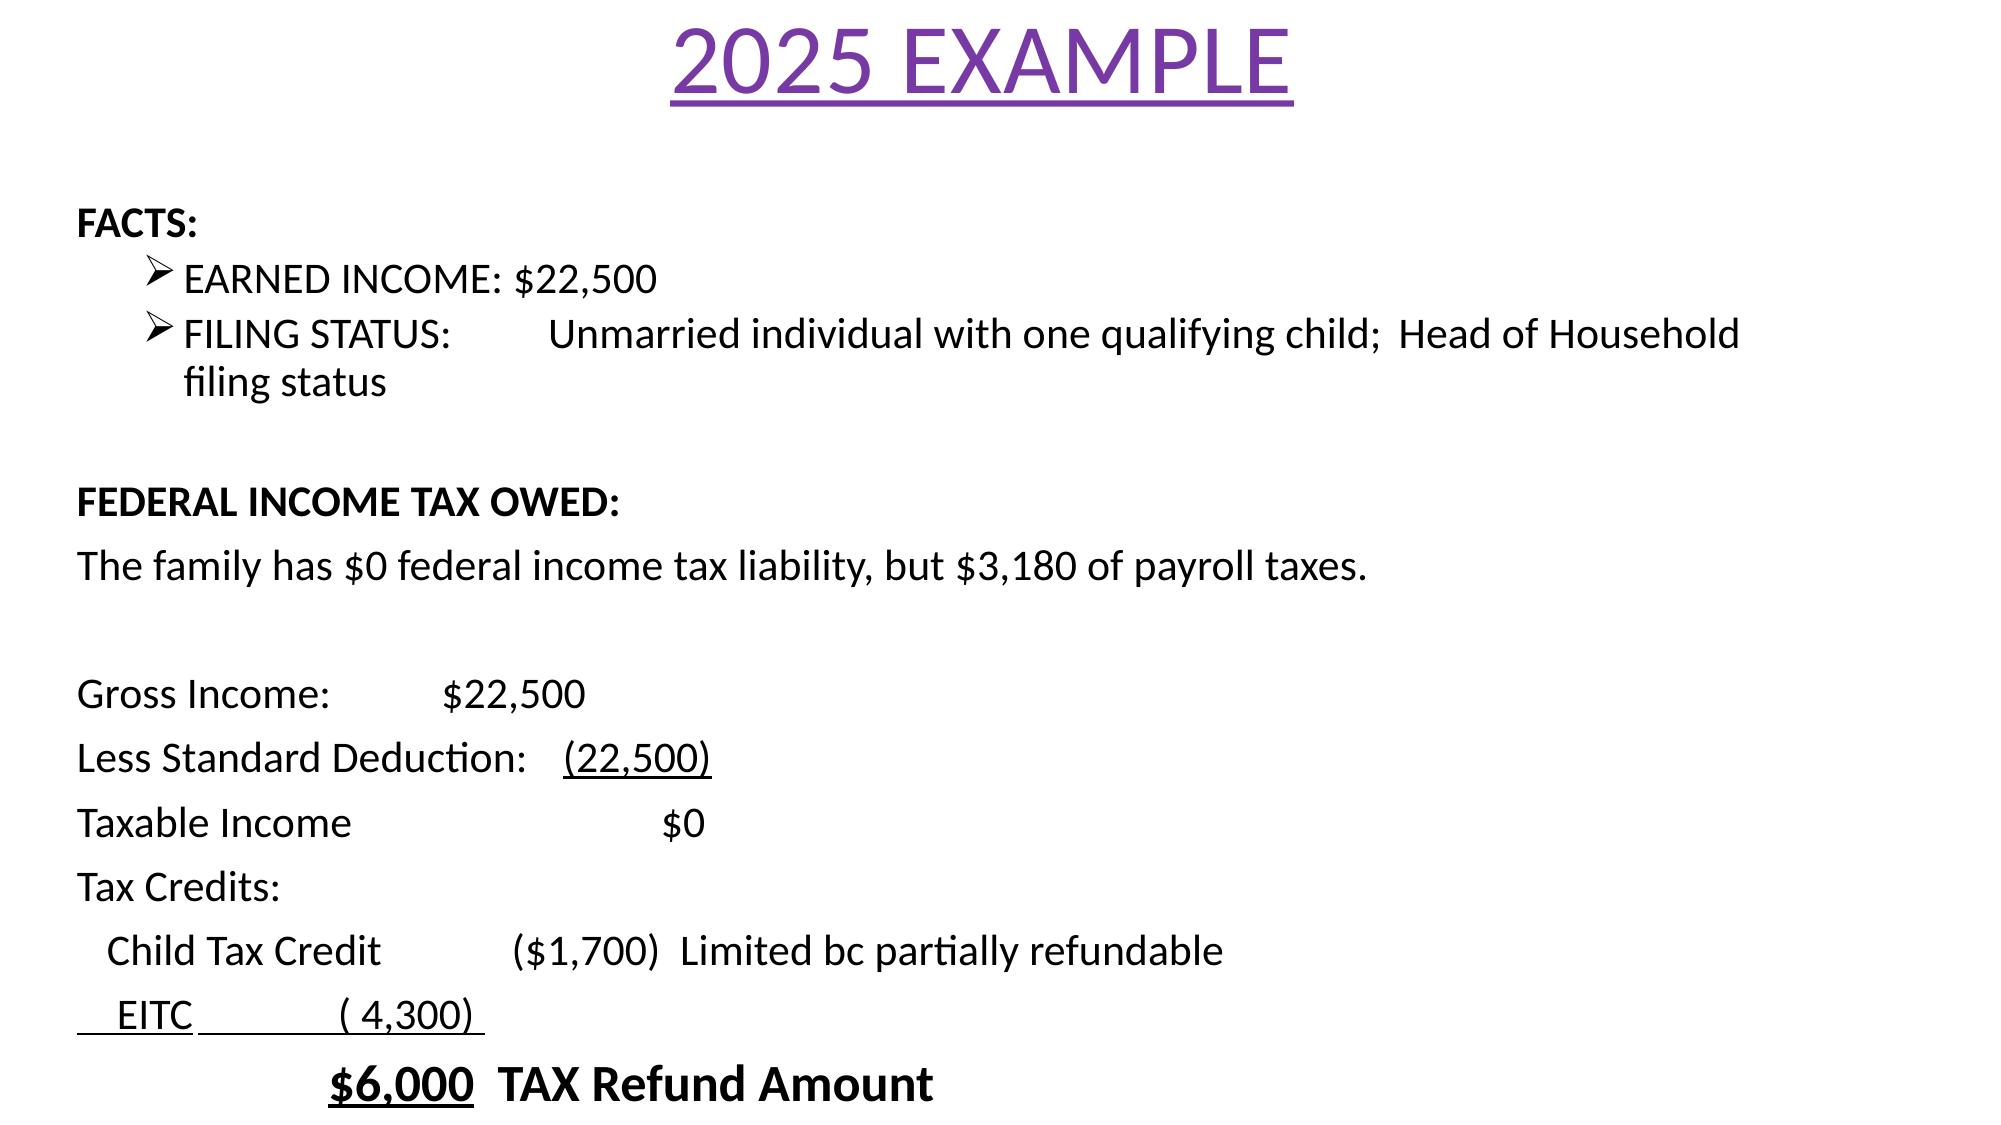

# 2025 example

FACTS:
EARNED INCOME: $22,500
FILING STATUS: 	Unmarried individual with one qualifying child; 			Head of Household filing status

FEDERAL INCOME TAX OWED:
The family has $0 federal income tax liability, but $3,180 of payroll taxes.

Gross Income:   		$22,500
Less Standard Deduction: 	(22,500)
Taxable Income	                      $0
Tax Credits:
   Child Tax Credit             ($1,700)  Limited bc partially refundable
    EITC		              ( 4,300)
		             $6,000  TAX Refund Amount